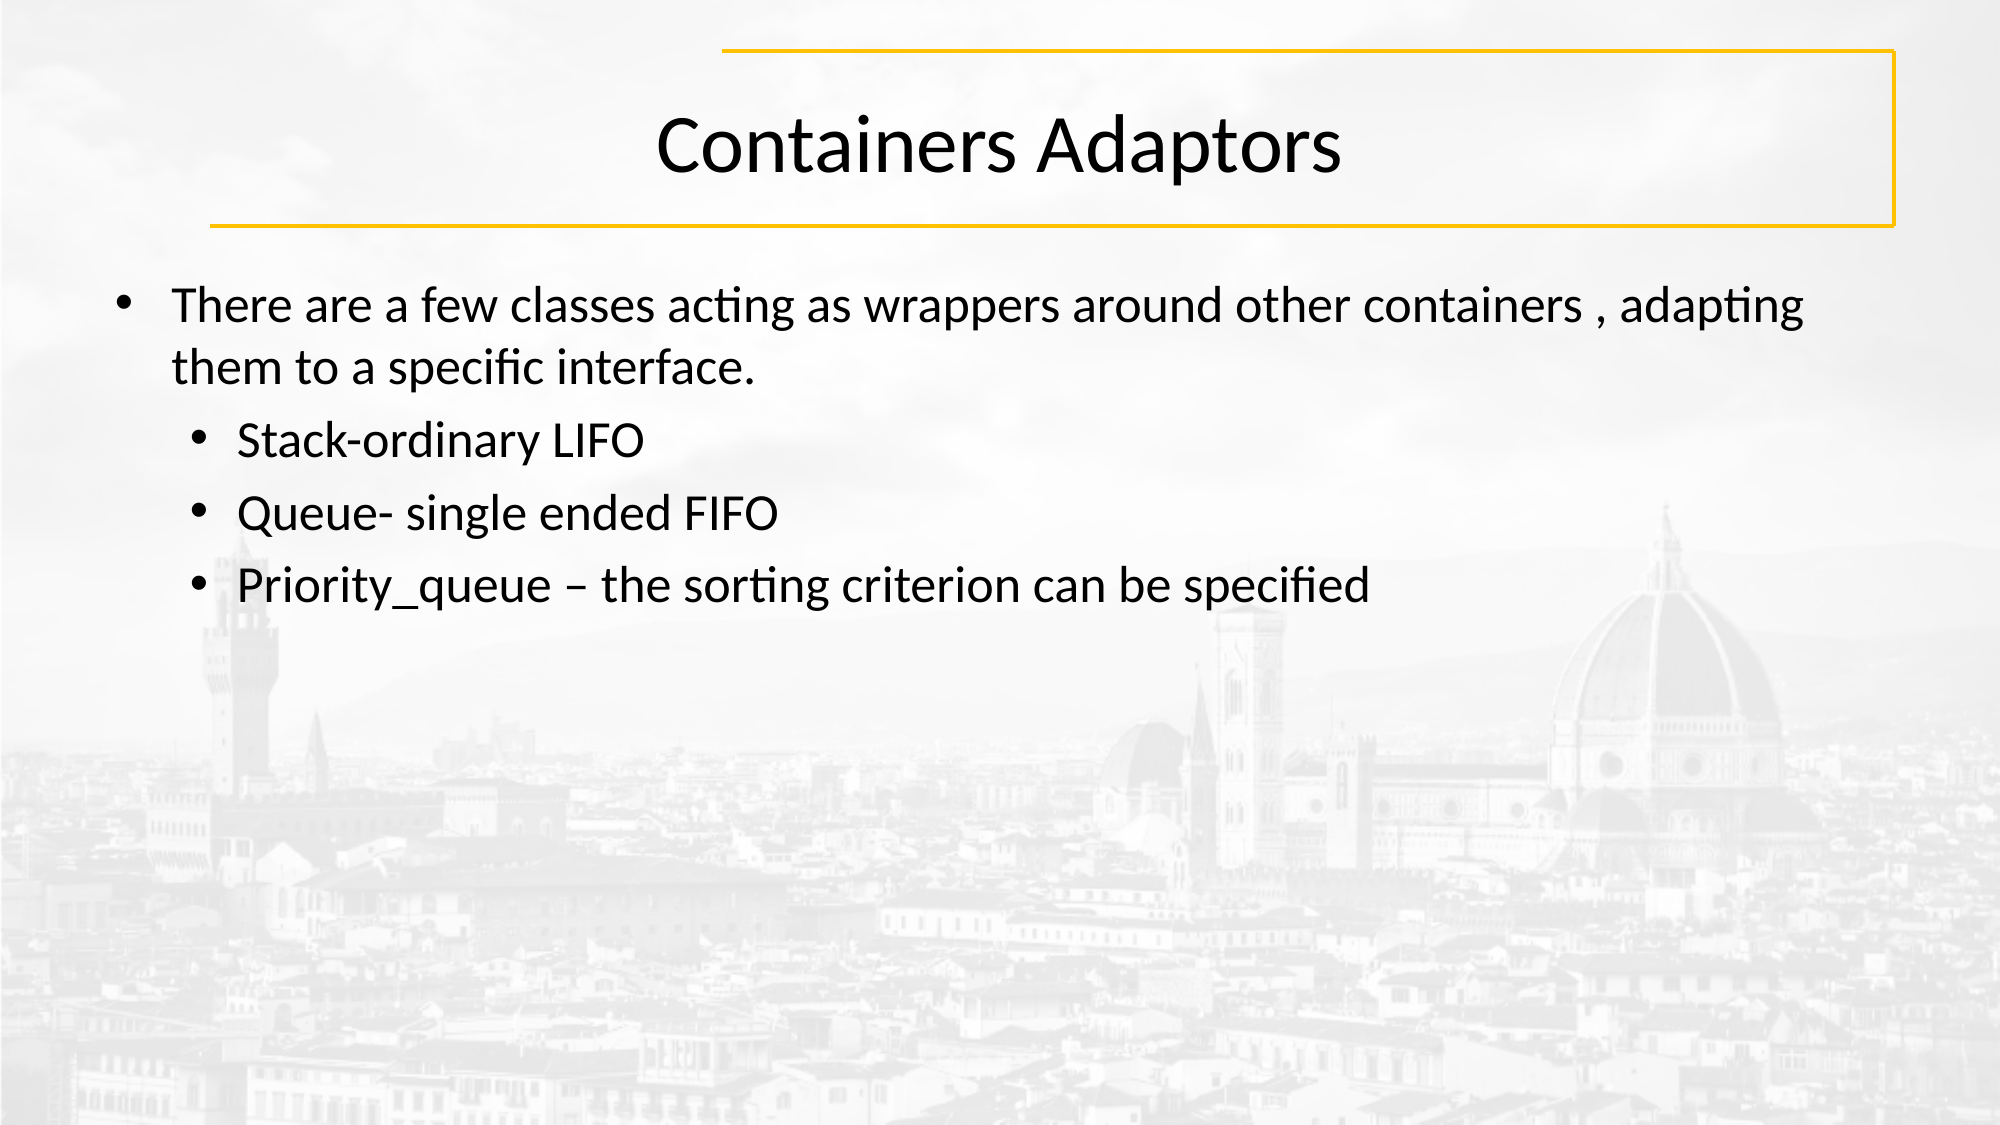

# Containers Adaptors
There are a few classes acting as wrappers around other containers , adapting them to a specific interface.
Stack-ordinary LIFO
Queue- single ended FIFO
Priority_queue – the sorting criterion can be specified